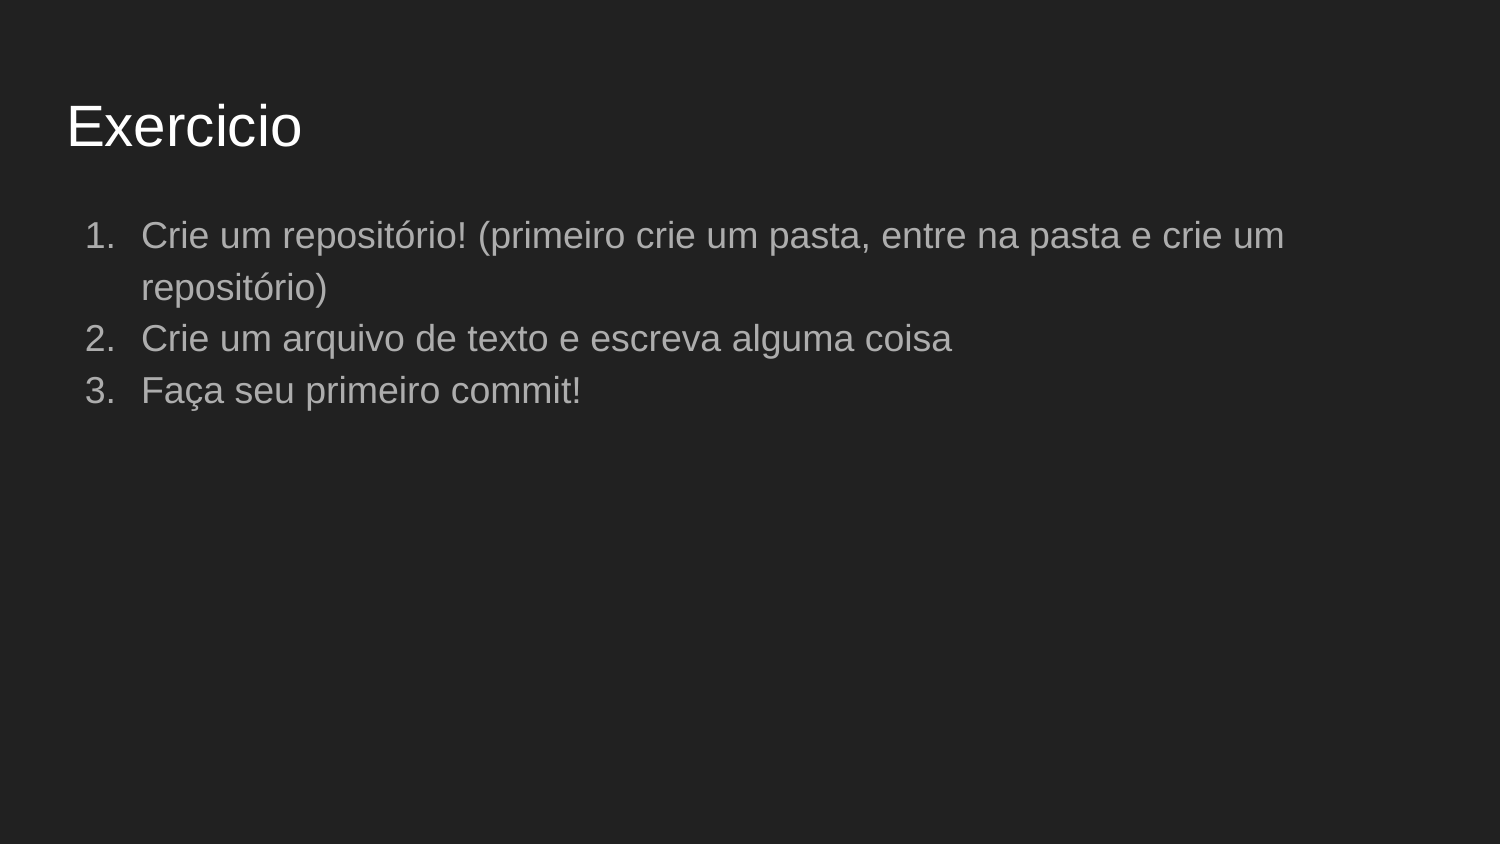

# Exercicio
Crie um repositório! (primeiro crie um pasta, entre na pasta e crie um repositório)
Crie um arquivo de texto e escreva alguma coisa
Faça seu primeiro commit!